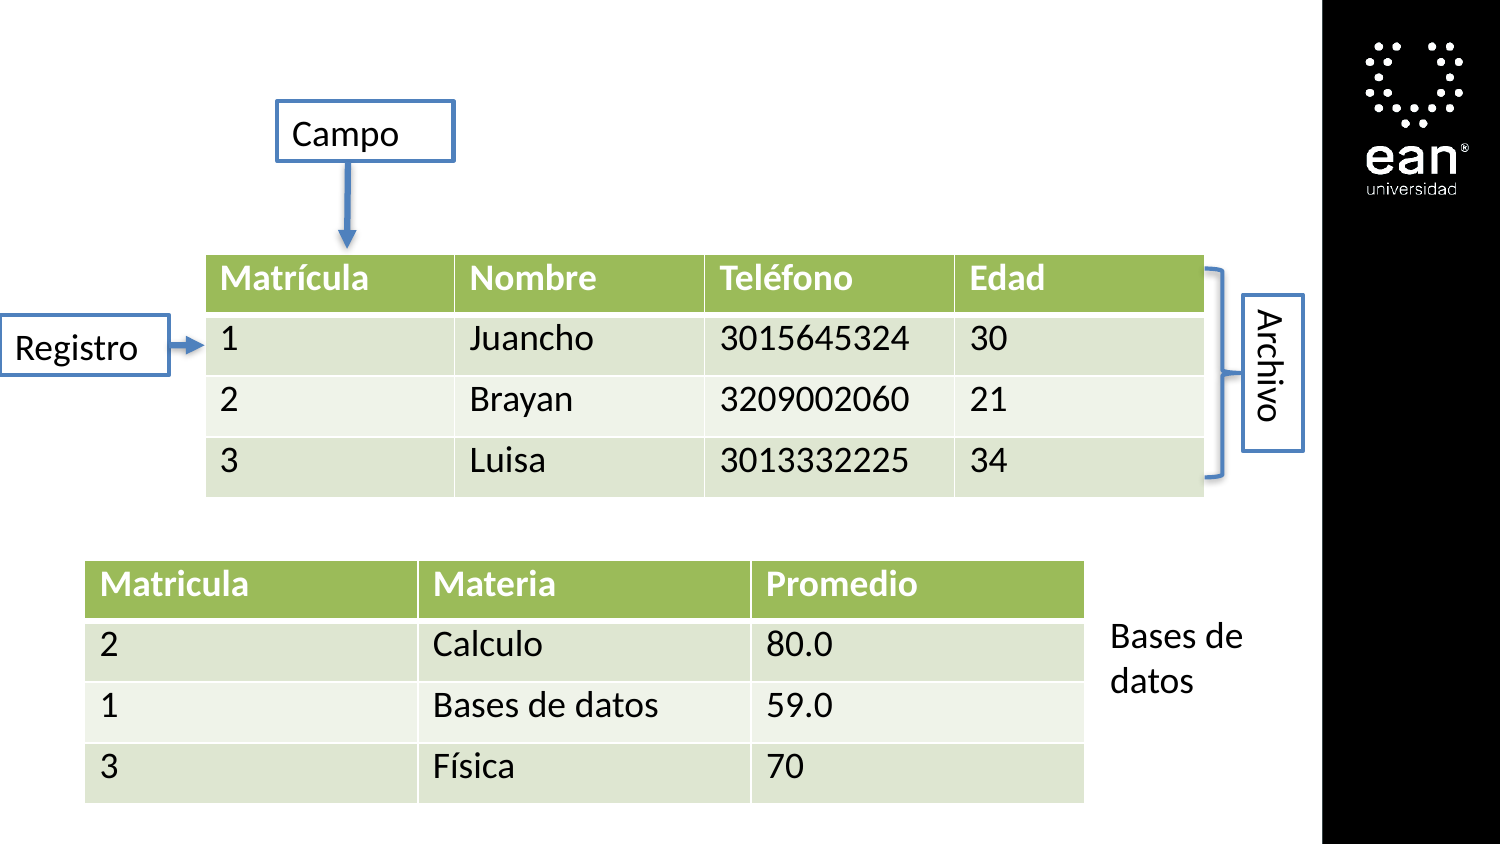

Campo
| Matrícula | Nombre | Teléfono | Edad |
| --- | --- | --- | --- |
| 1 | Juancho | 3015645324 | 30 |
| 2 | Brayan | 3209002060 | 21 |
| 3 | Luisa | 3013332225 | 34 |

Registro
Archivo
| Matricula | Materia | Promedio |
| --- | --- | --- |
| 2 | Calculo | 80.0 |
| 1 | Bases de datos | 59.0 |
| 3 | Física | 70 |
Bases de datos